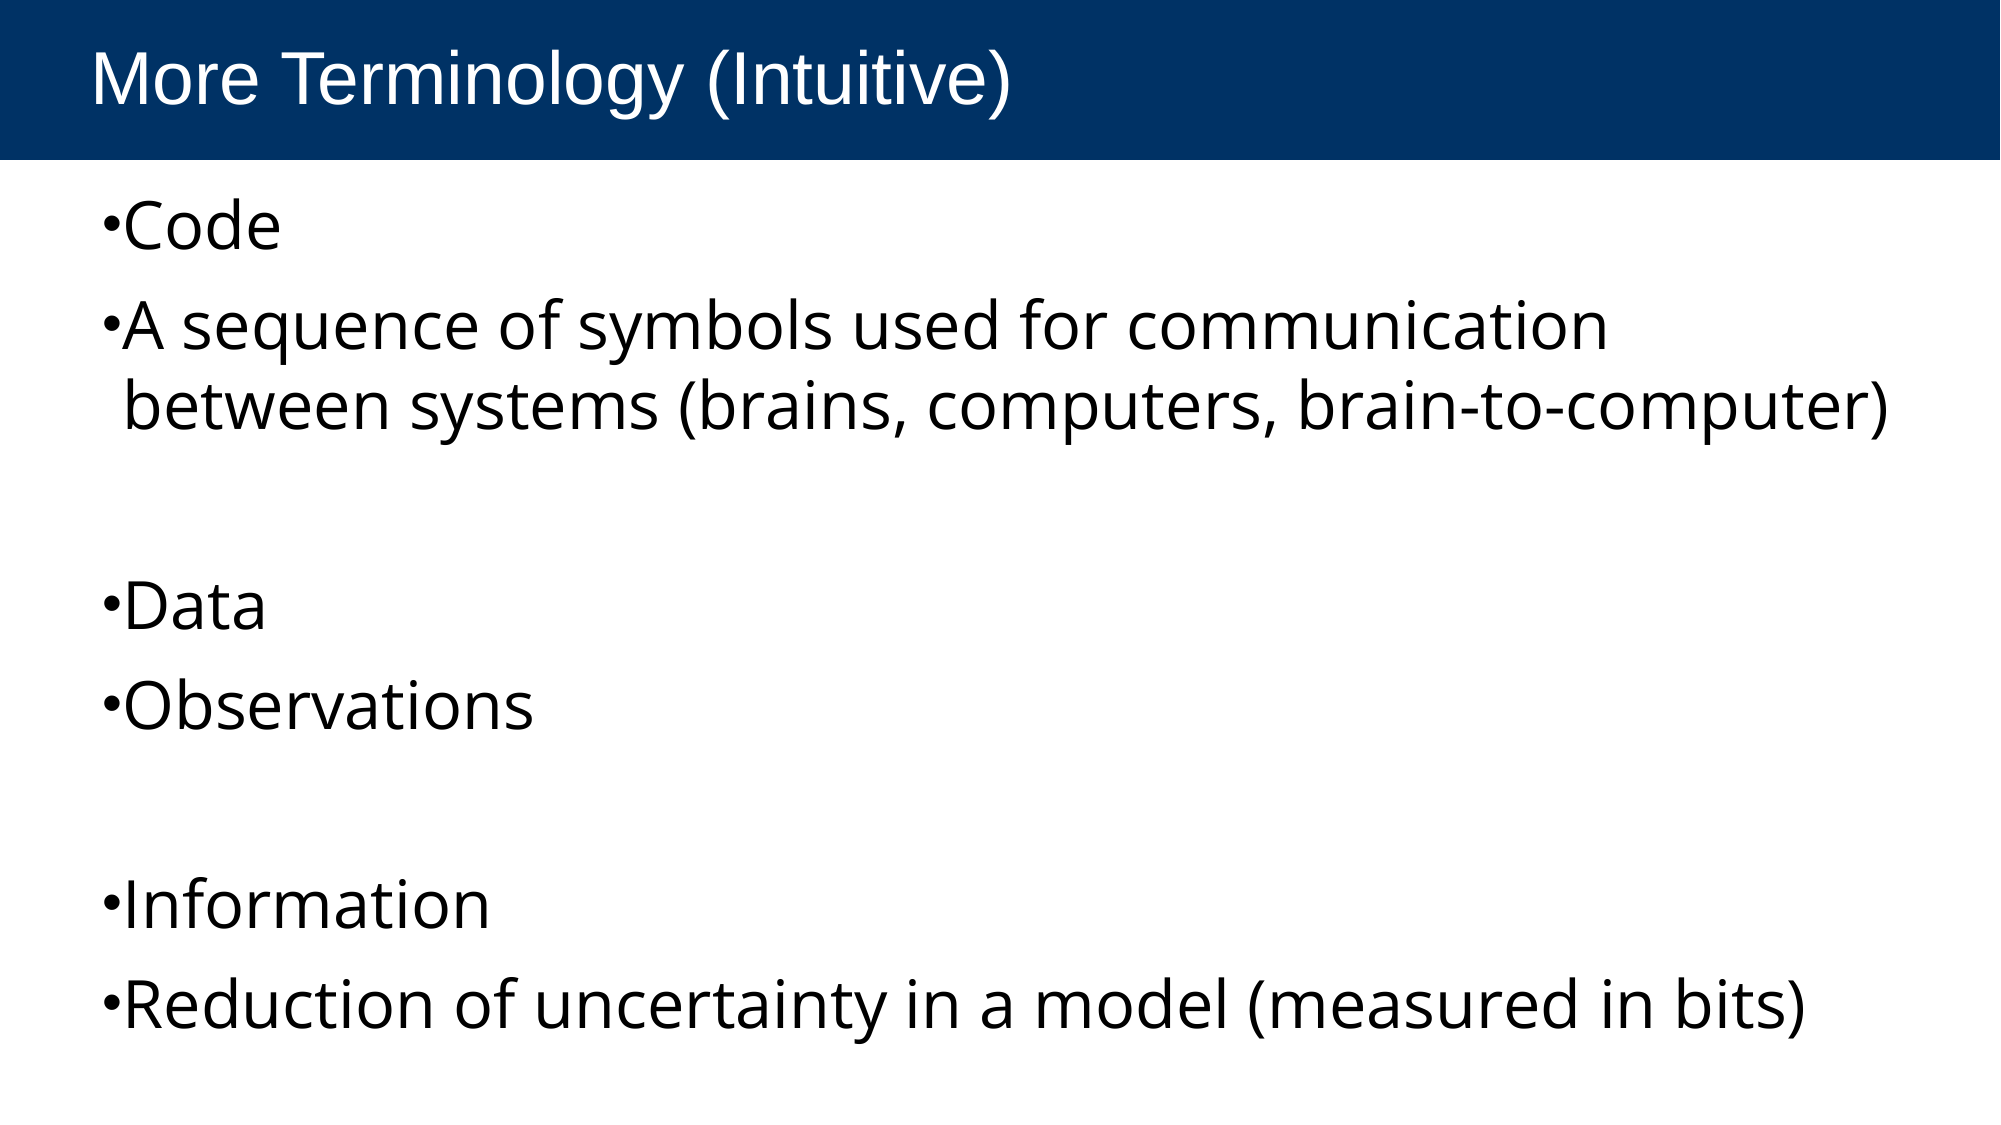

# More Terminology (Intuitive)
Code
A sequence of symbols used for communication between systems (brains, computers, brain-to-computer)

Data
Observations

Information
Reduction of uncertainty in a model (measured in bits)